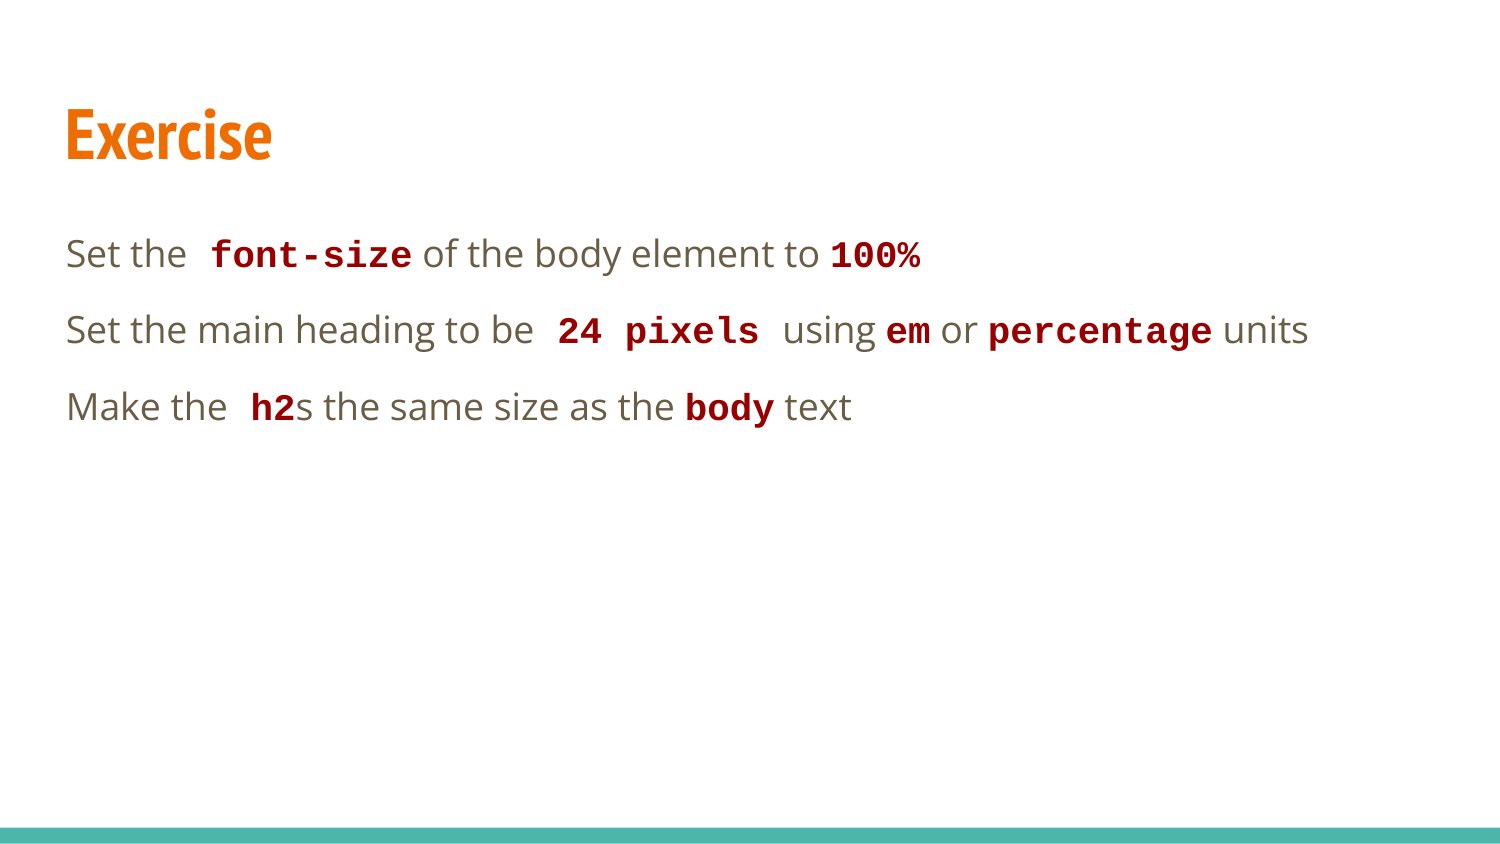

Exercise
Set the font-size of the body element to 100%
Set the main heading to be 24 pixels using em or percentage units
Make the h2s the same size as the body text